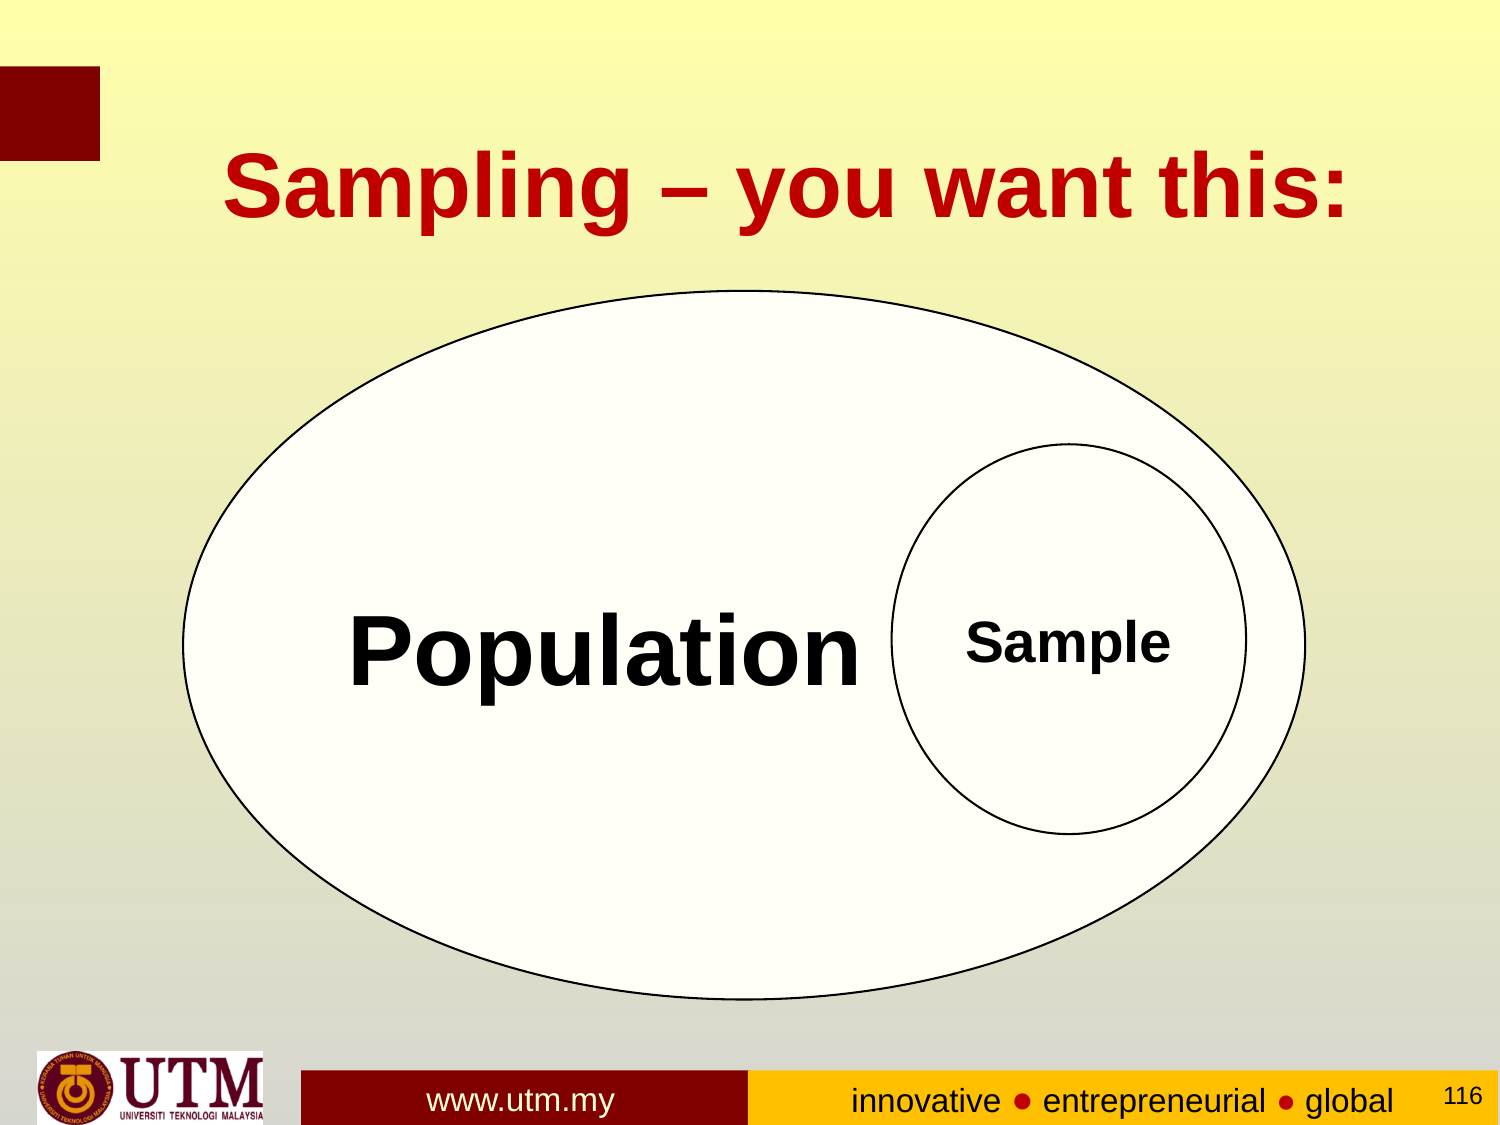

# Sampling – you want this:
Population
Sample